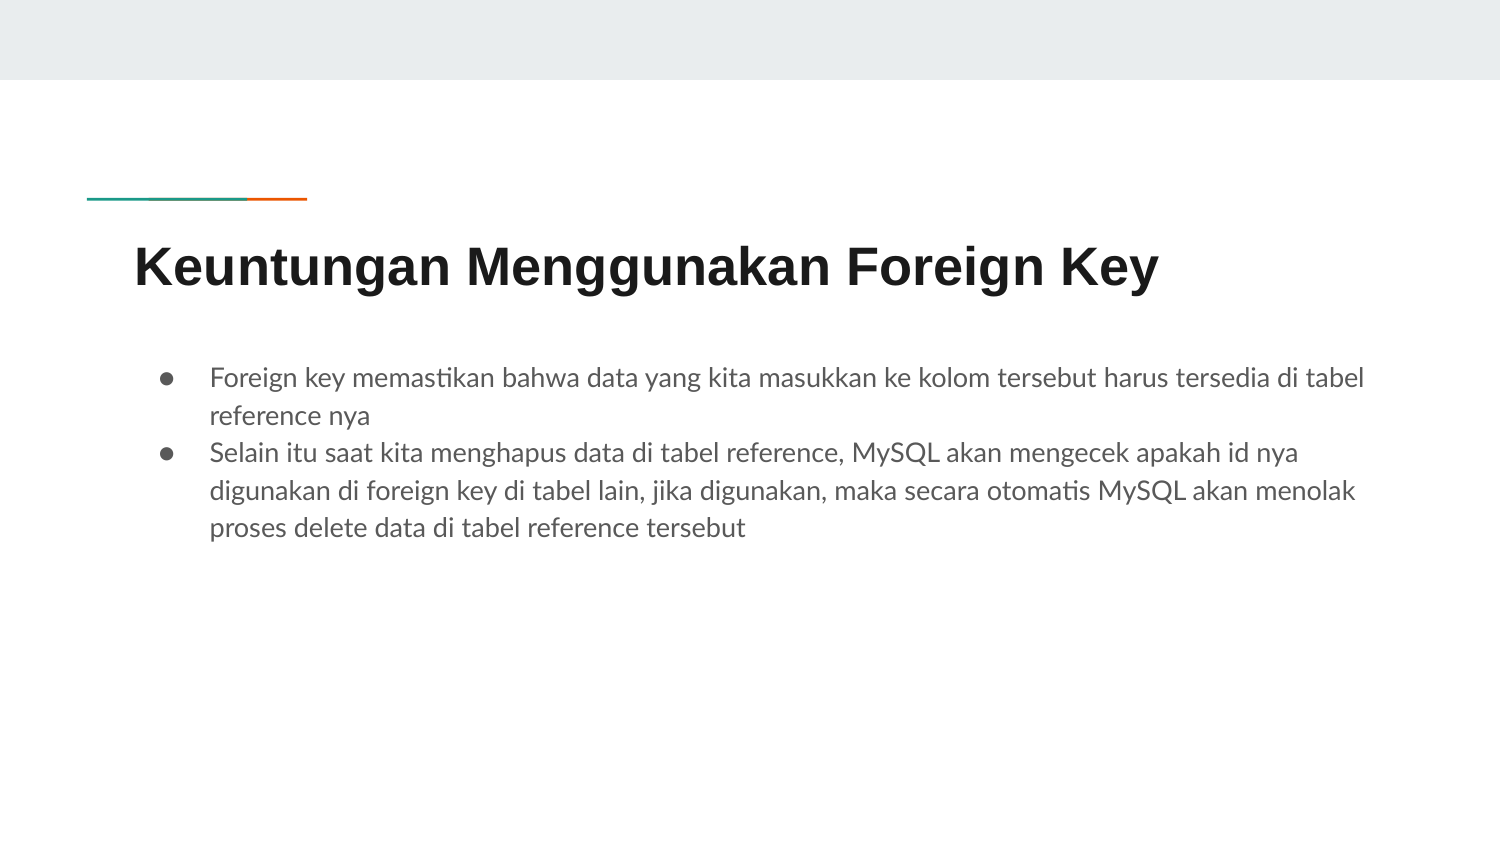

# Keuntungan Menggunakan Foreign Key
Foreign key memastikan bahwa data yang kita masukkan ke kolom tersebut harus tersedia di tabel reference nya
Selain itu saat kita menghapus data di tabel reference, MySQL akan mengecek apakah id nya digunakan di foreign key di tabel lain, jika digunakan, maka secara otomatis MySQL akan menolak proses delete data di tabel reference tersebut